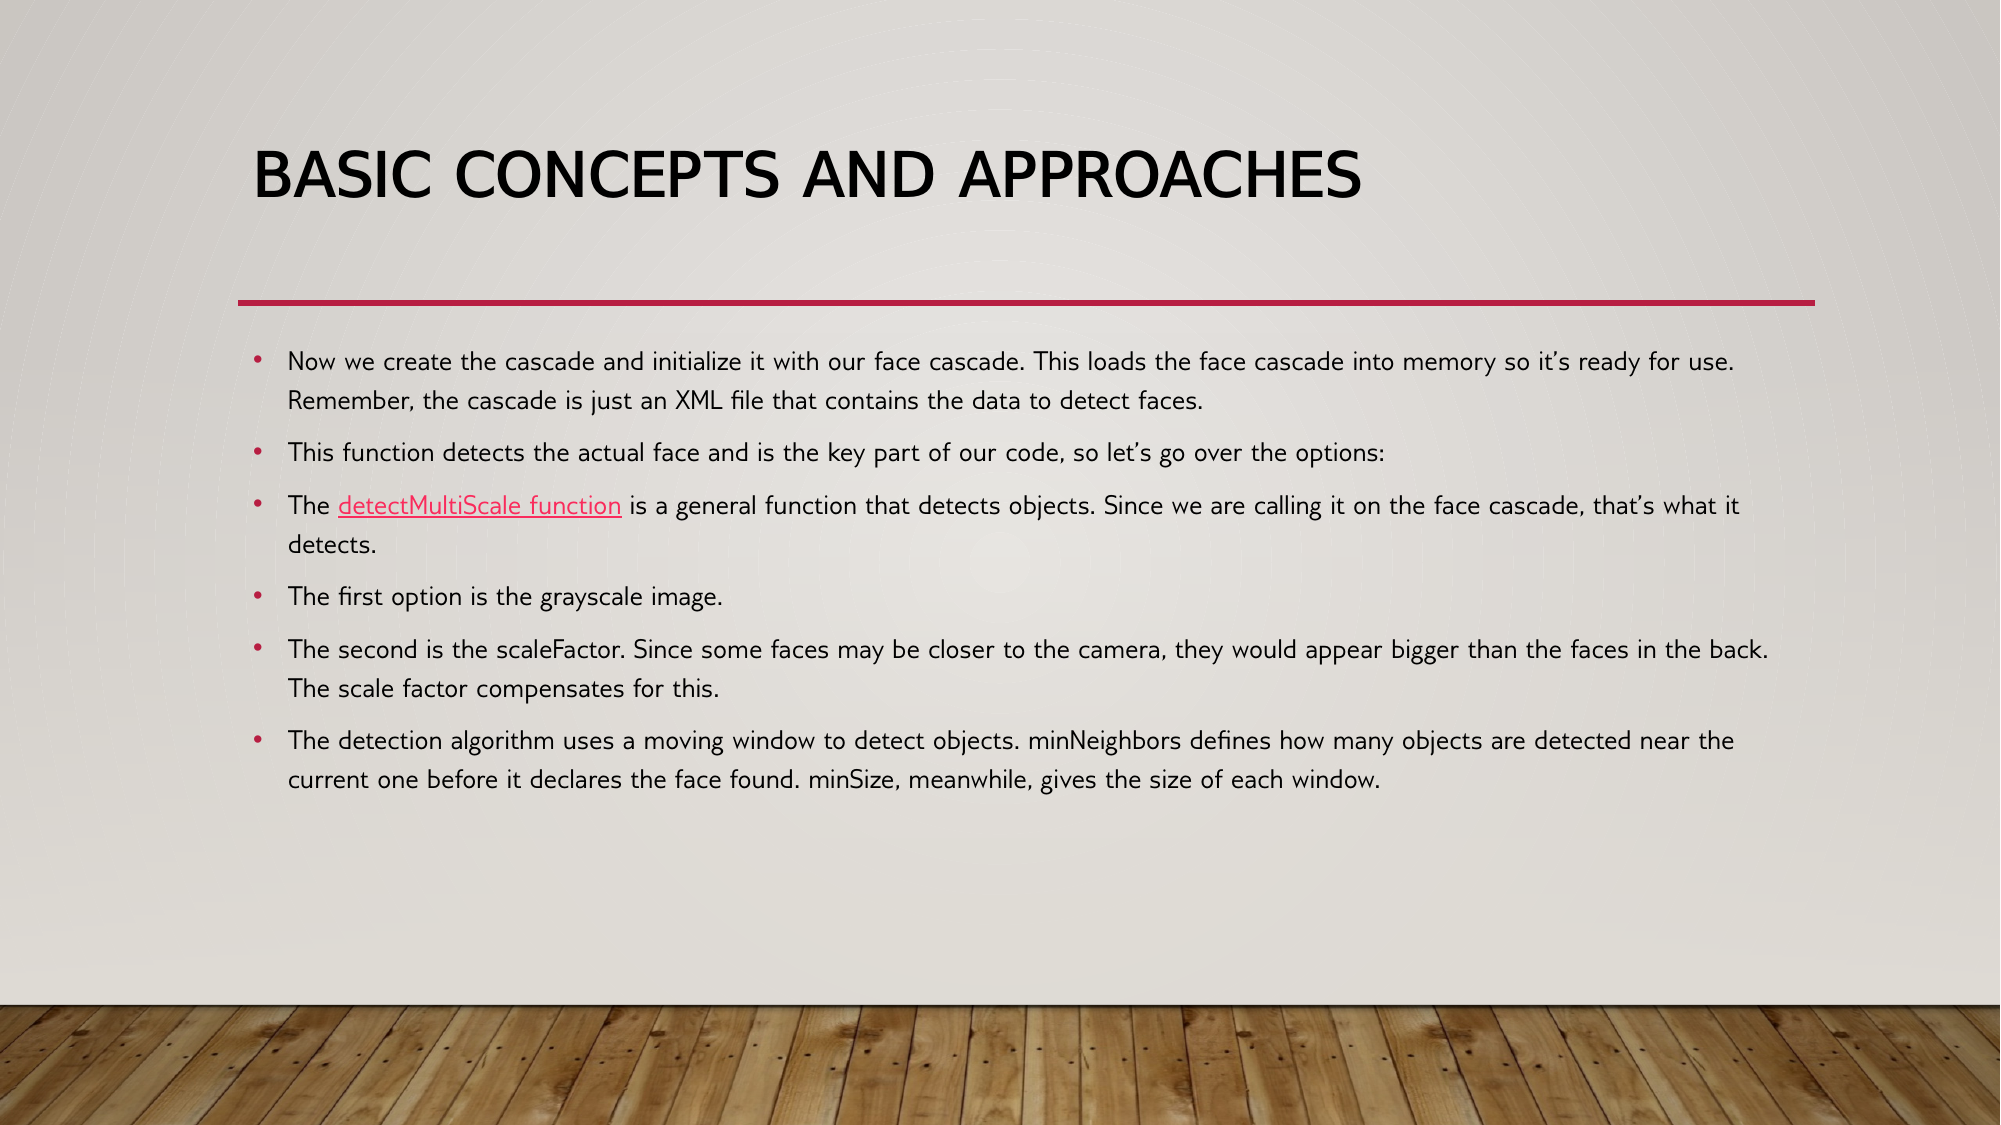

# Basic Concepts and Approaches
Now we create the cascade and initialize it with our face cascade. This loads the face cascade into memory so it’s ready for use. Remember, the cascade is just an XML file that contains the data to detect faces.
This function detects the actual face and is the key part of our code, so let’s go over the options:
The detectMultiScale function is a general function that detects objects. Since we are calling it on the face cascade, that’s what it detects.
The first option is the grayscale image.
The second is the scaleFactor. Since some faces may be closer to the camera, they would appear bigger than the faces in the back. The scale factor compensates for this.
The detection algorithm uses a moving window to detect objects. minNeighbors defines how many objects are detected near the current one before it declares the face found. minSize, meanwhile, gives the size of each window.